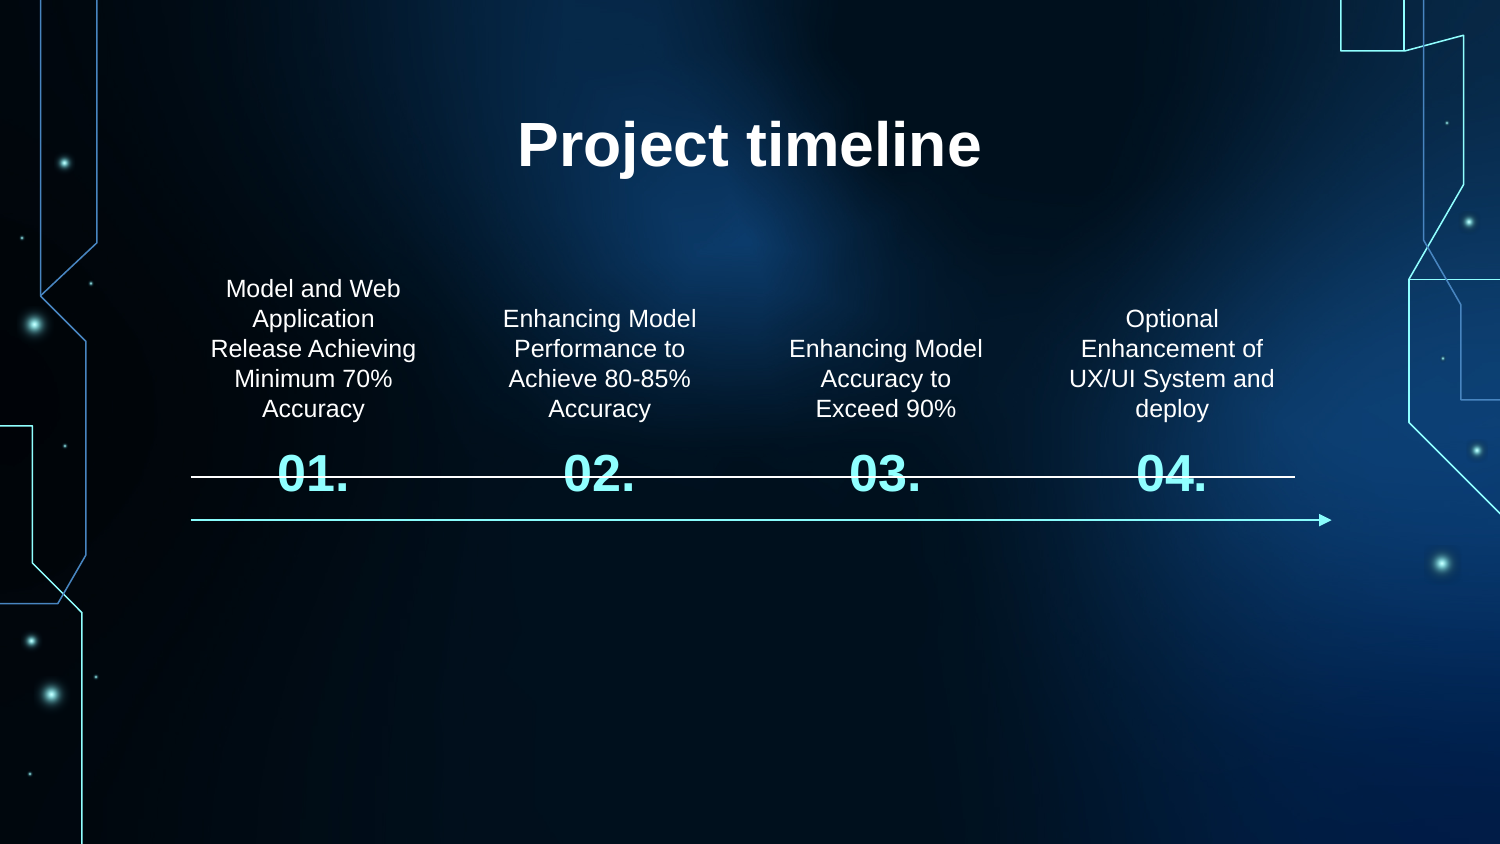

# Project timeline
Model and Web Application Release Achieving Minimum 70% Accuracy
Enhancing Model Performance to Achieve 80-85% Accuracy
Enhancing Model Accuracy to Exceed 90%
Optional Enhancement of UX/UI System and deploy
01.
02.
03.
04.